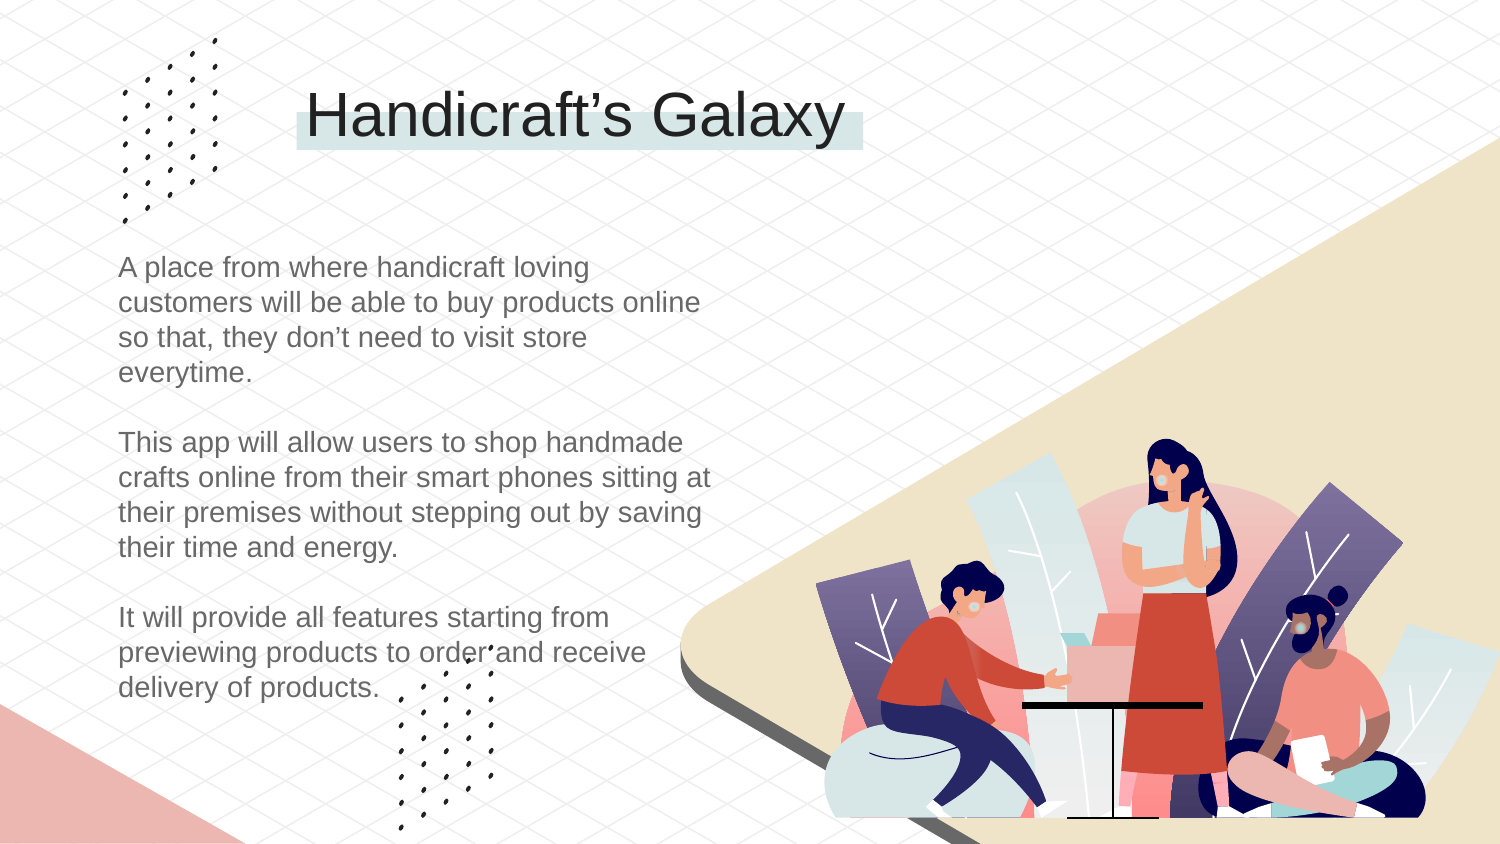

# Handicraft’s Galaxy

A place from where handicraft loving customers will be able to buy products online so that, they don’t need to visit store everytime.

This app will allow users to shop handmade crafts online from their smart phones sitting at their premises without stepping out by saving their time and energy.

It will provide all features starting from previewing products to order and receive delivery of products.